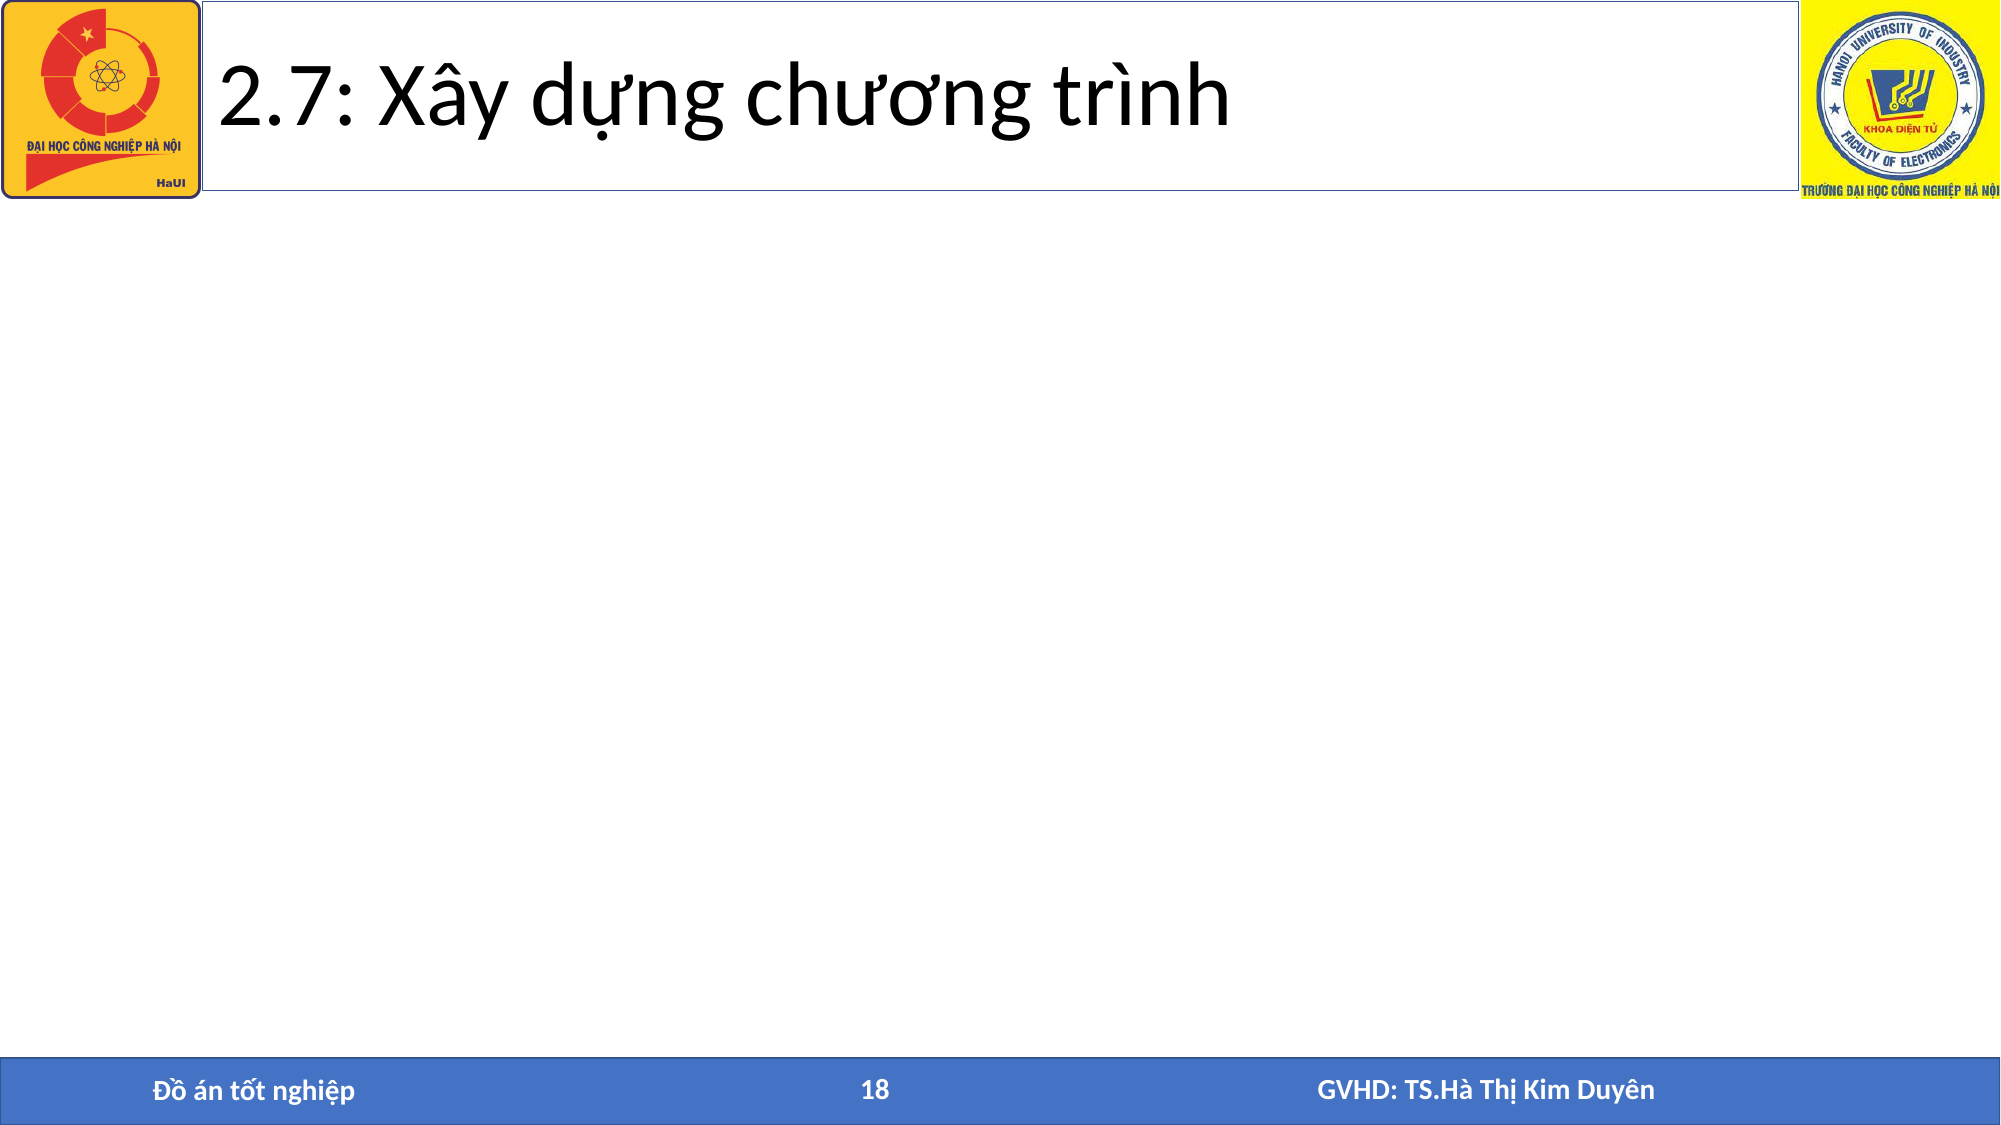

# 2.7: Xây dựng chương trình
Đồ án tốt nghiệp
18
GVHD: TS.Hà Thị Kim Duyên